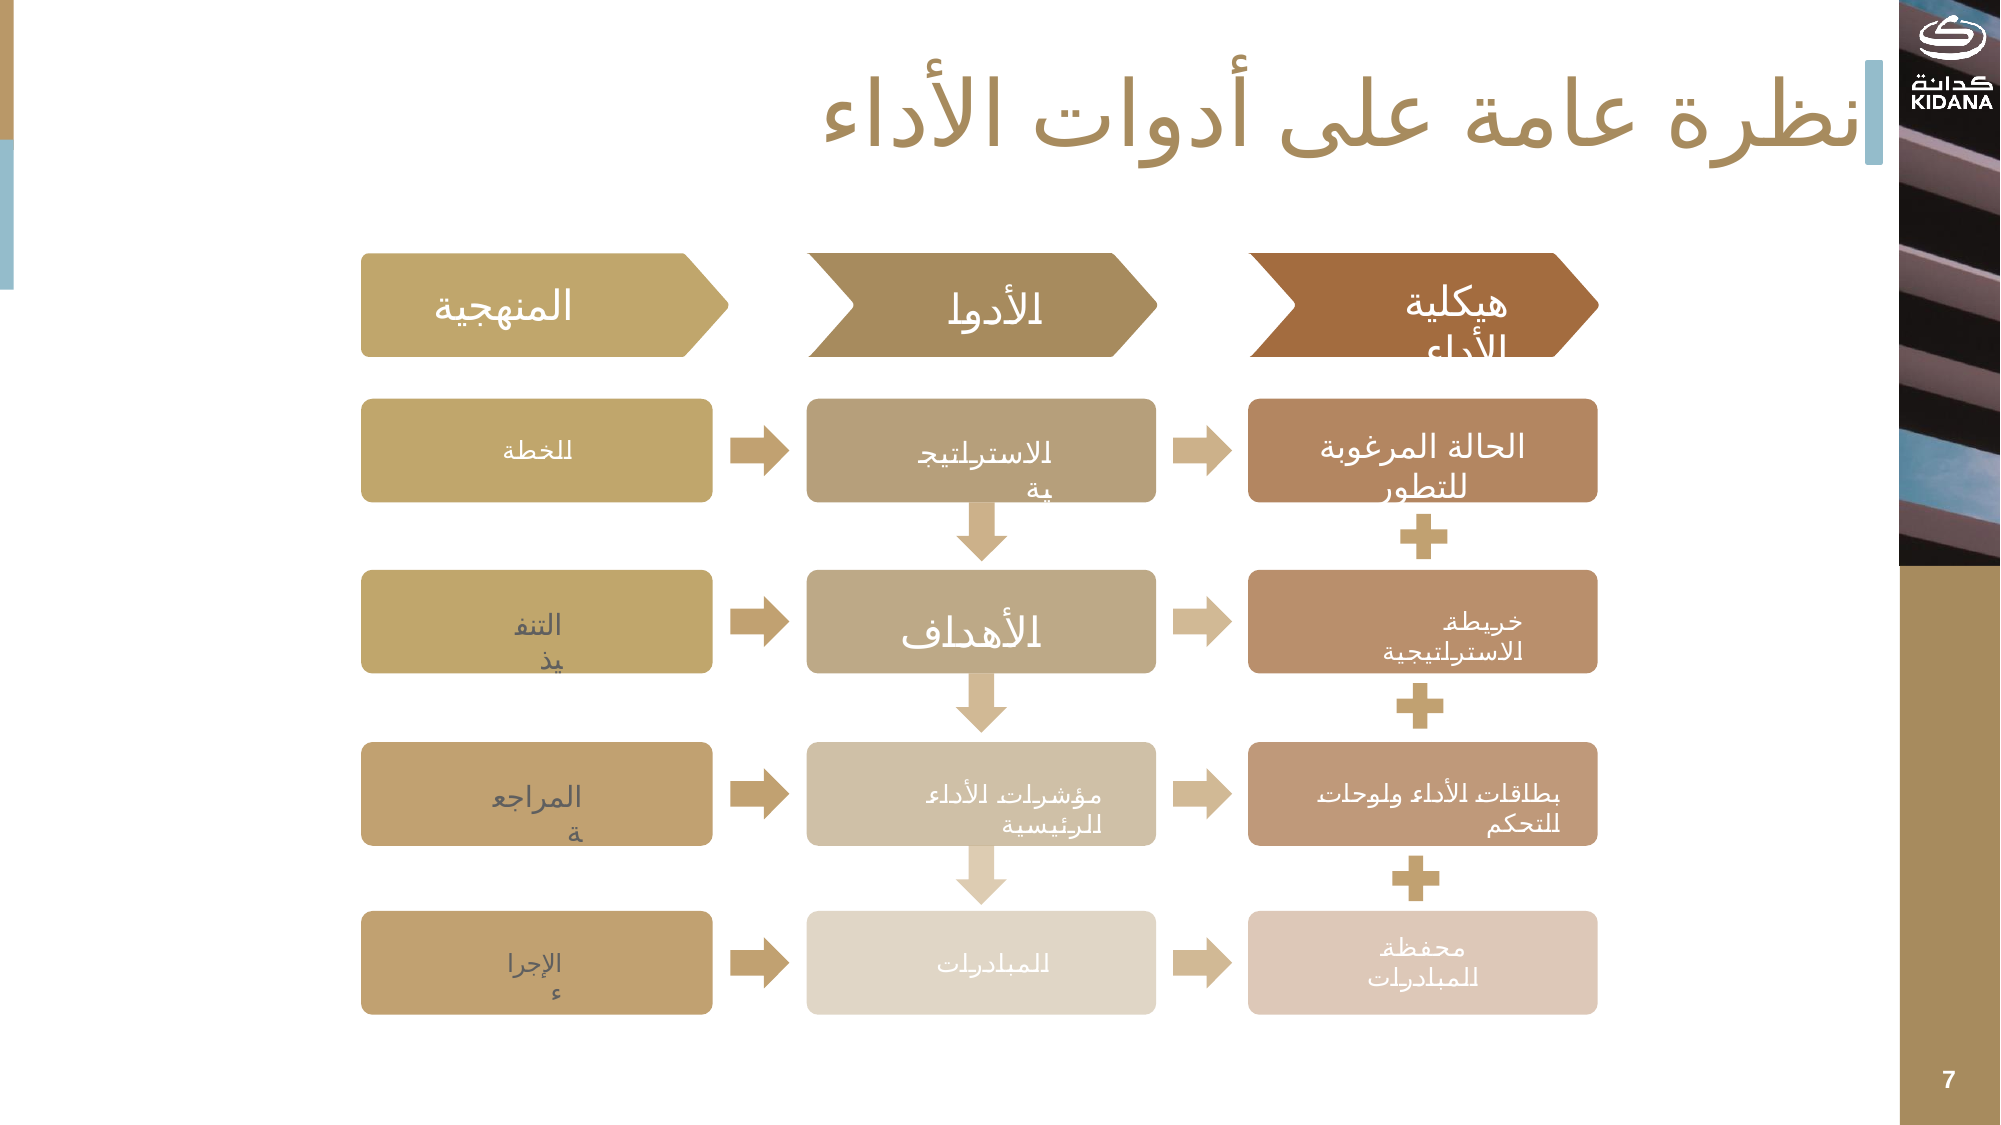

نظرة عامة على أدوات الأداء

هيكلية الأداء
المنهجية
الأدوات

الحالة المرغوبة للتطور

الاستراتيجية
الخطة

الأهداف
التنفيذ
خريطة الاستراتيجية

بطاقات الأداء ولوحات التحكم
المراجعة
مؤشرات الأداء الرئيسية

محفظة المبادرات

الإجراء
المبادرات